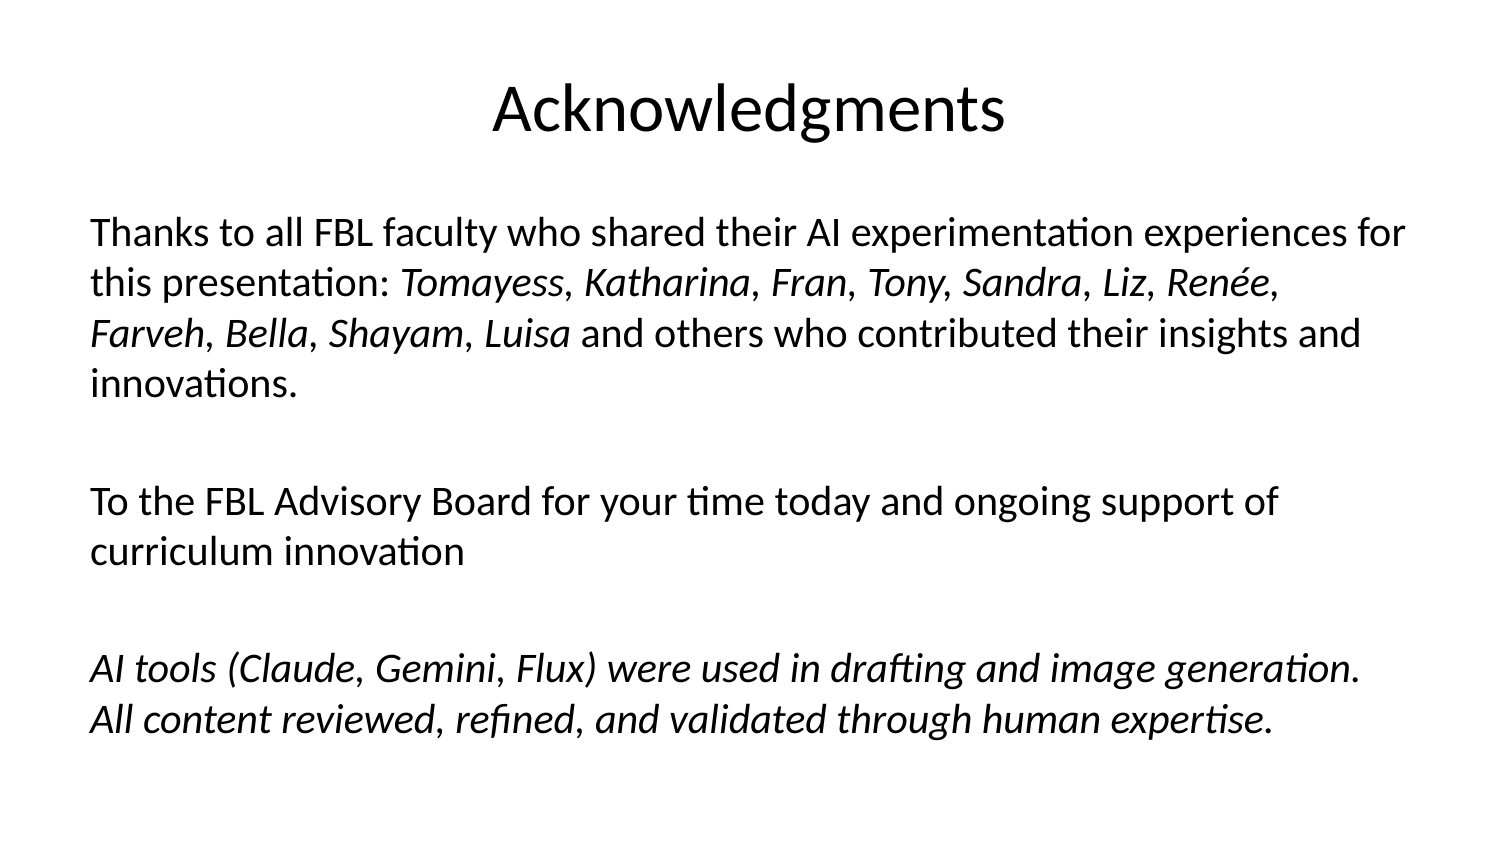

# Acknowledgments
Thanks to all FBL faculty who shared their AI experimentation experiences for this presentation: Tomayess, Katharina, Fran, Tony, Sandra, Liz, Renée, Farveh, Bella, Shayam, Luisa and others who contributed their insights and innovations.

To the FBL Advisory Board for your time today and ongoing support of curriculum innovation

AI tools (Claude, Gemini, Flux) were used in drafting and image generation. All content reviewed, refined, and validated through human expertise.